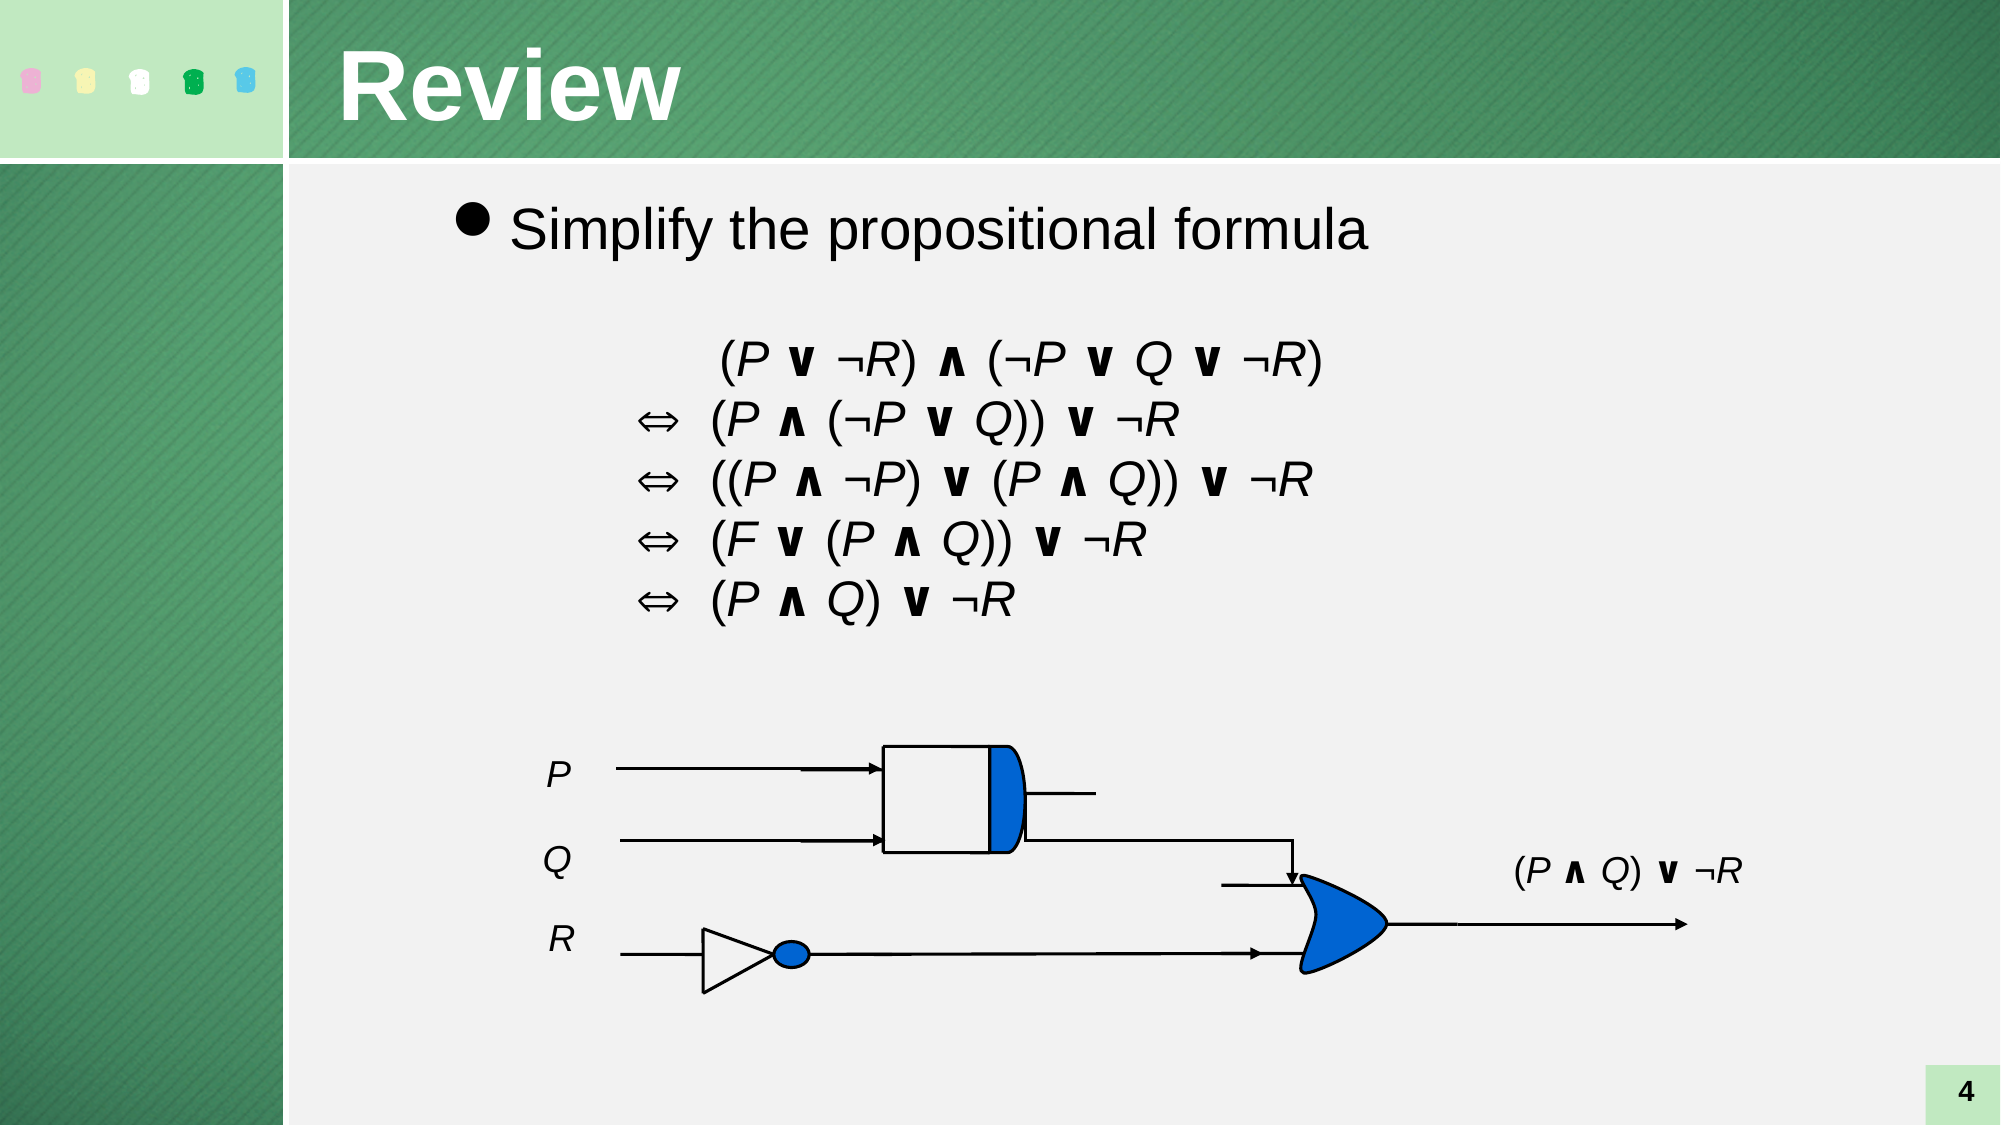

Review

Simplify the propositional formula
      (P ∨ ¬R) ∧ (¬P ∨ Q ∨ ¬R)
⇔  (P ∧ (¬P ∨ Q)) ∨ ¬R
⇔  ((P ∧ ¬P) ∨ (P ∧ Q)) ∨ ¬R
⇔  (F ∨ (P ∧ Q)) ∨ ¬R
⇔  (P ∧ Q) ∨ ¬R

P

Q
(P ∧ Q) ∨ ¬R

R

4